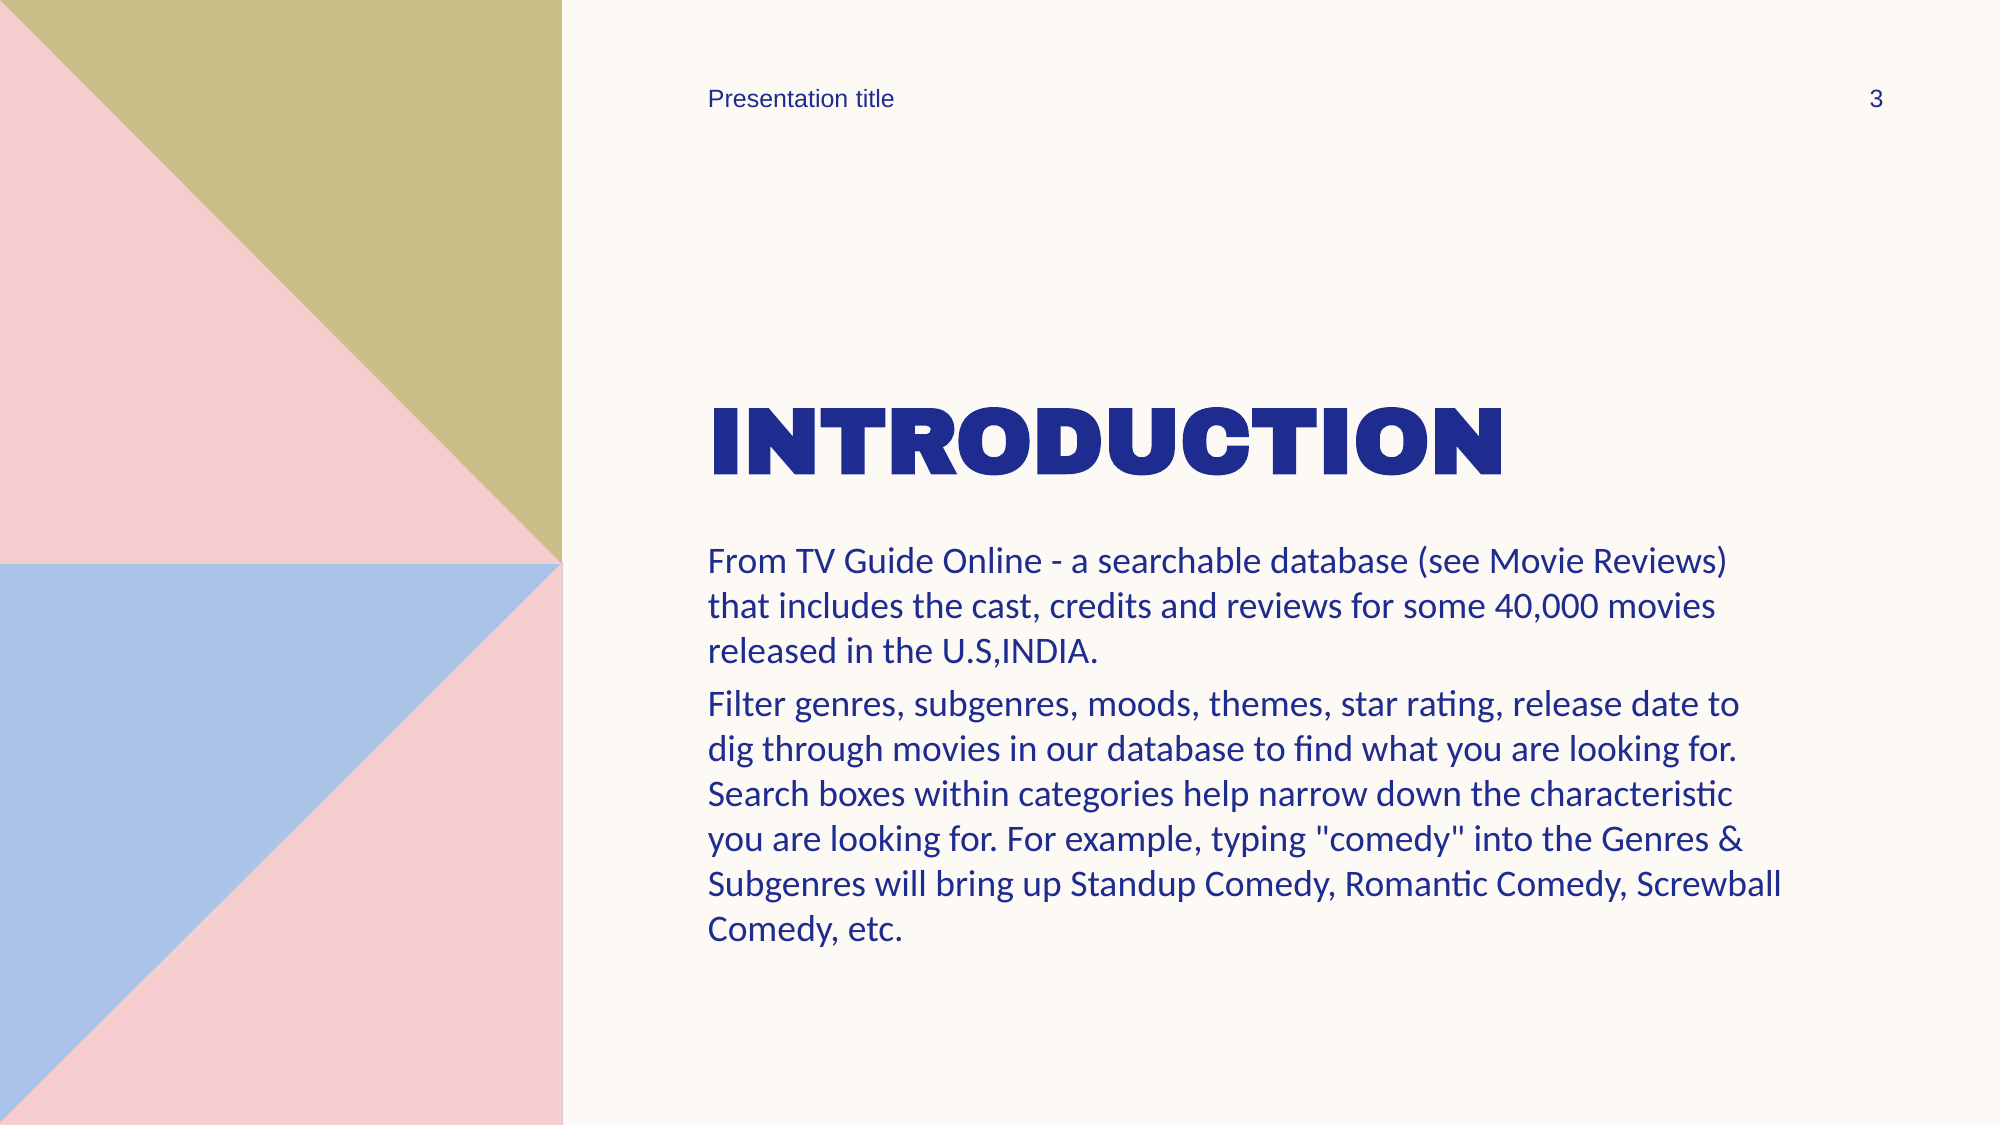

Presentation title
3
# Introduction
From TV Guide Online - a searchable database (see Movie Reviews) that includes the cast, credits and reviews for some 40,000 movies released in the U.S,INDIA.
Filter genres, subgenres, moods, themes, star rating, release date to dig through movies in our database to find what you are looking for. Search boxes within categories help narrow down the characteristic you are looking for. For example, typing "comedy" into the Genres & Subgenres will bring up Standup Comedy, Romantic Comedy, Screwball Comedy, etc.